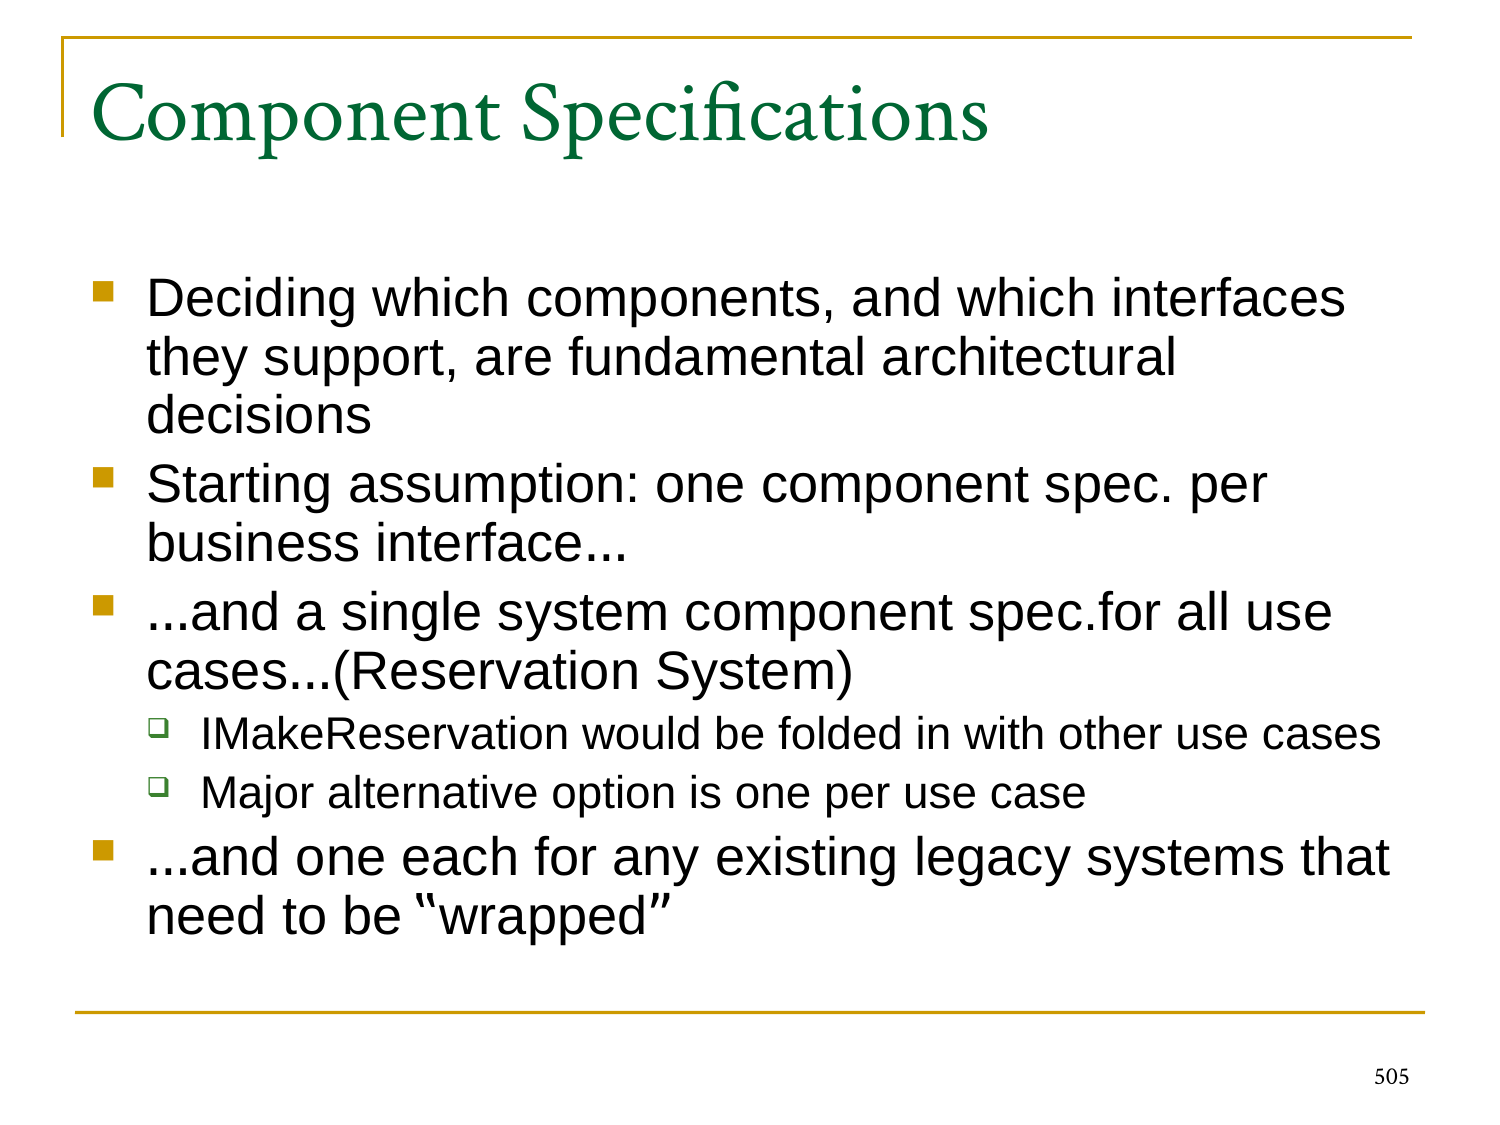

# Component Specifications
Deciding which components, and which interfaces they support, are fundamental architectural decisions
Starting assumption: one component spec. per business interface…
…and a single system component spec.for all use cases…(Reservation System)
IMakeReservation would be folded in with other use cases
Major alternative option is one per use case
…and one each for any existing legacy systems that need to be “wrapped”
505